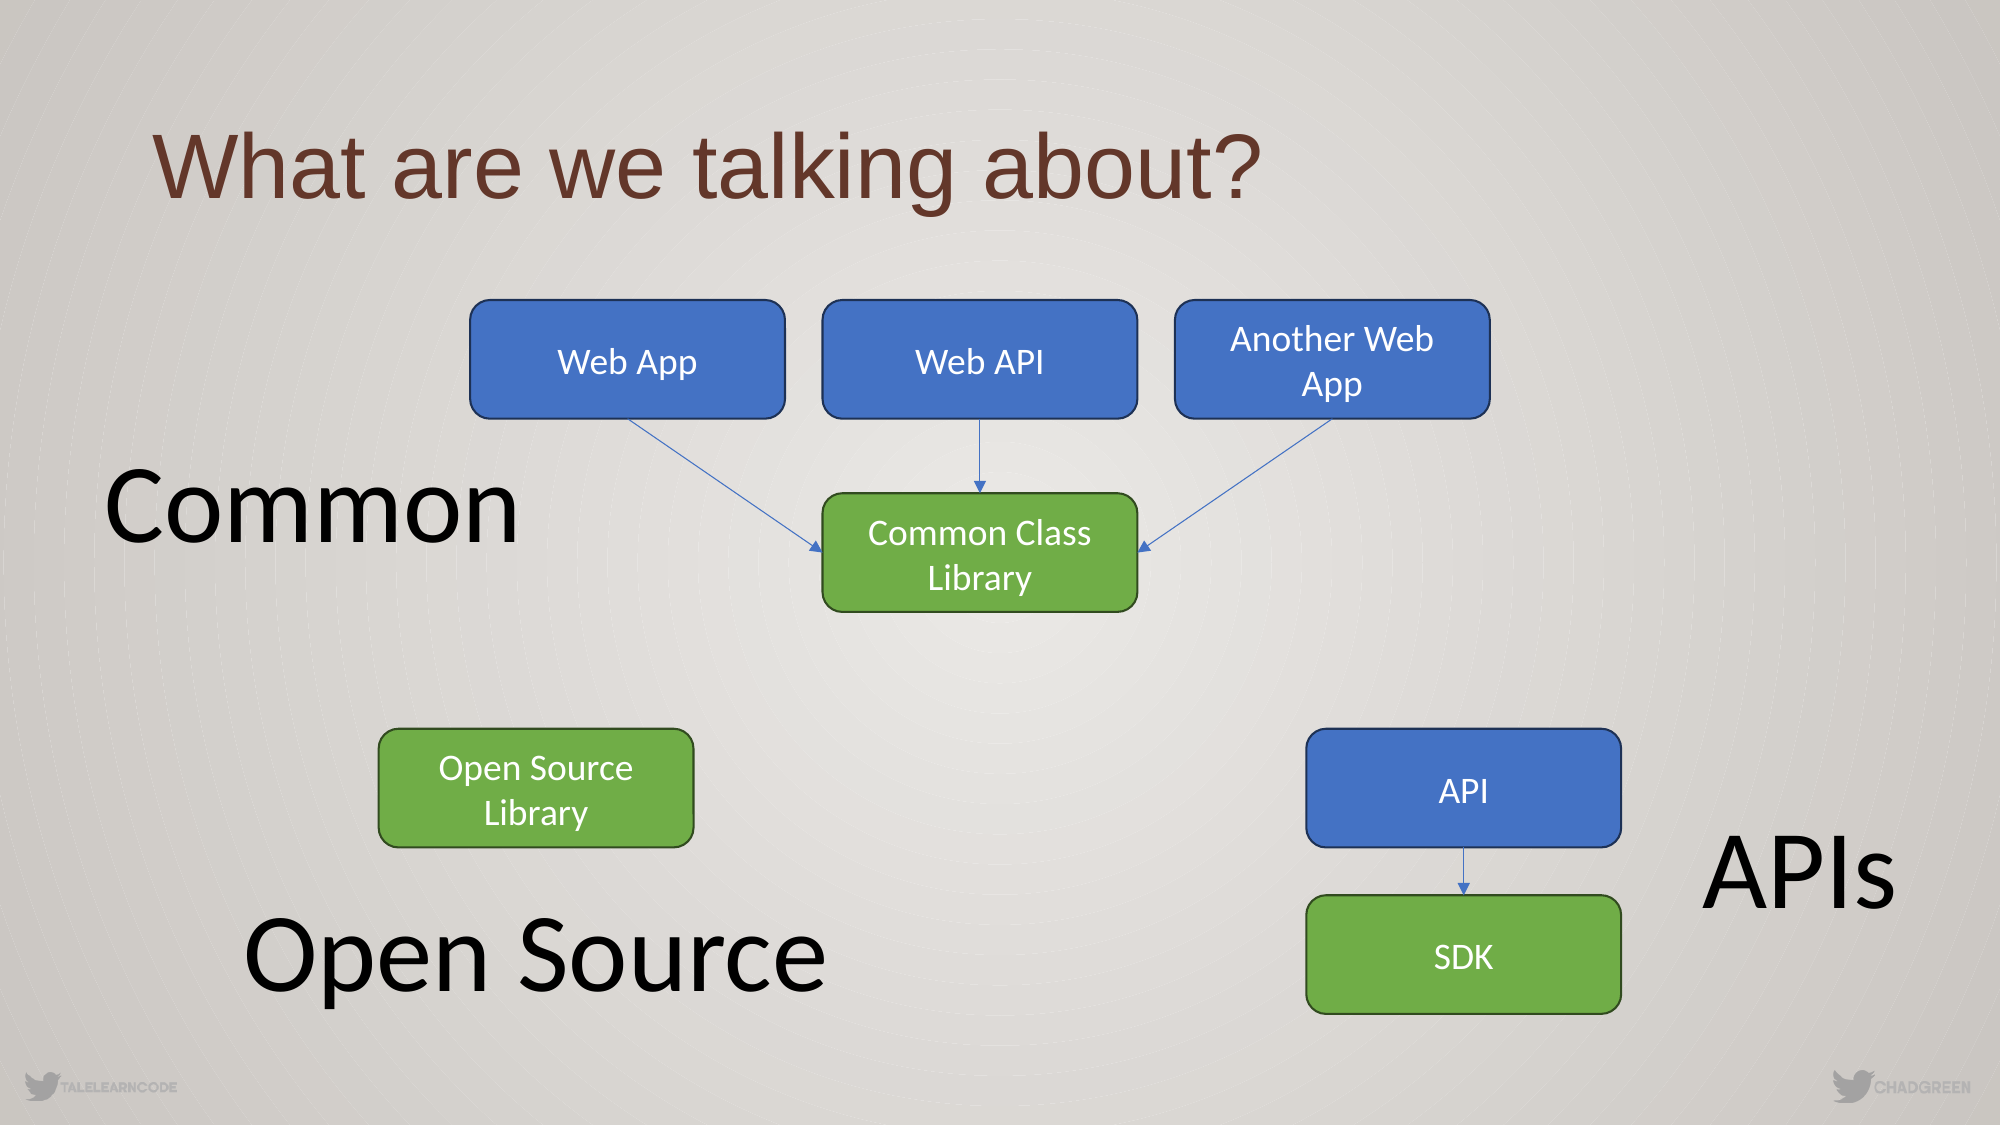

# What are we talking about?
Another Web App
Web API
Web App
Common
Common Class Library
Open Source Library
API
APIs
Open Source
SDK